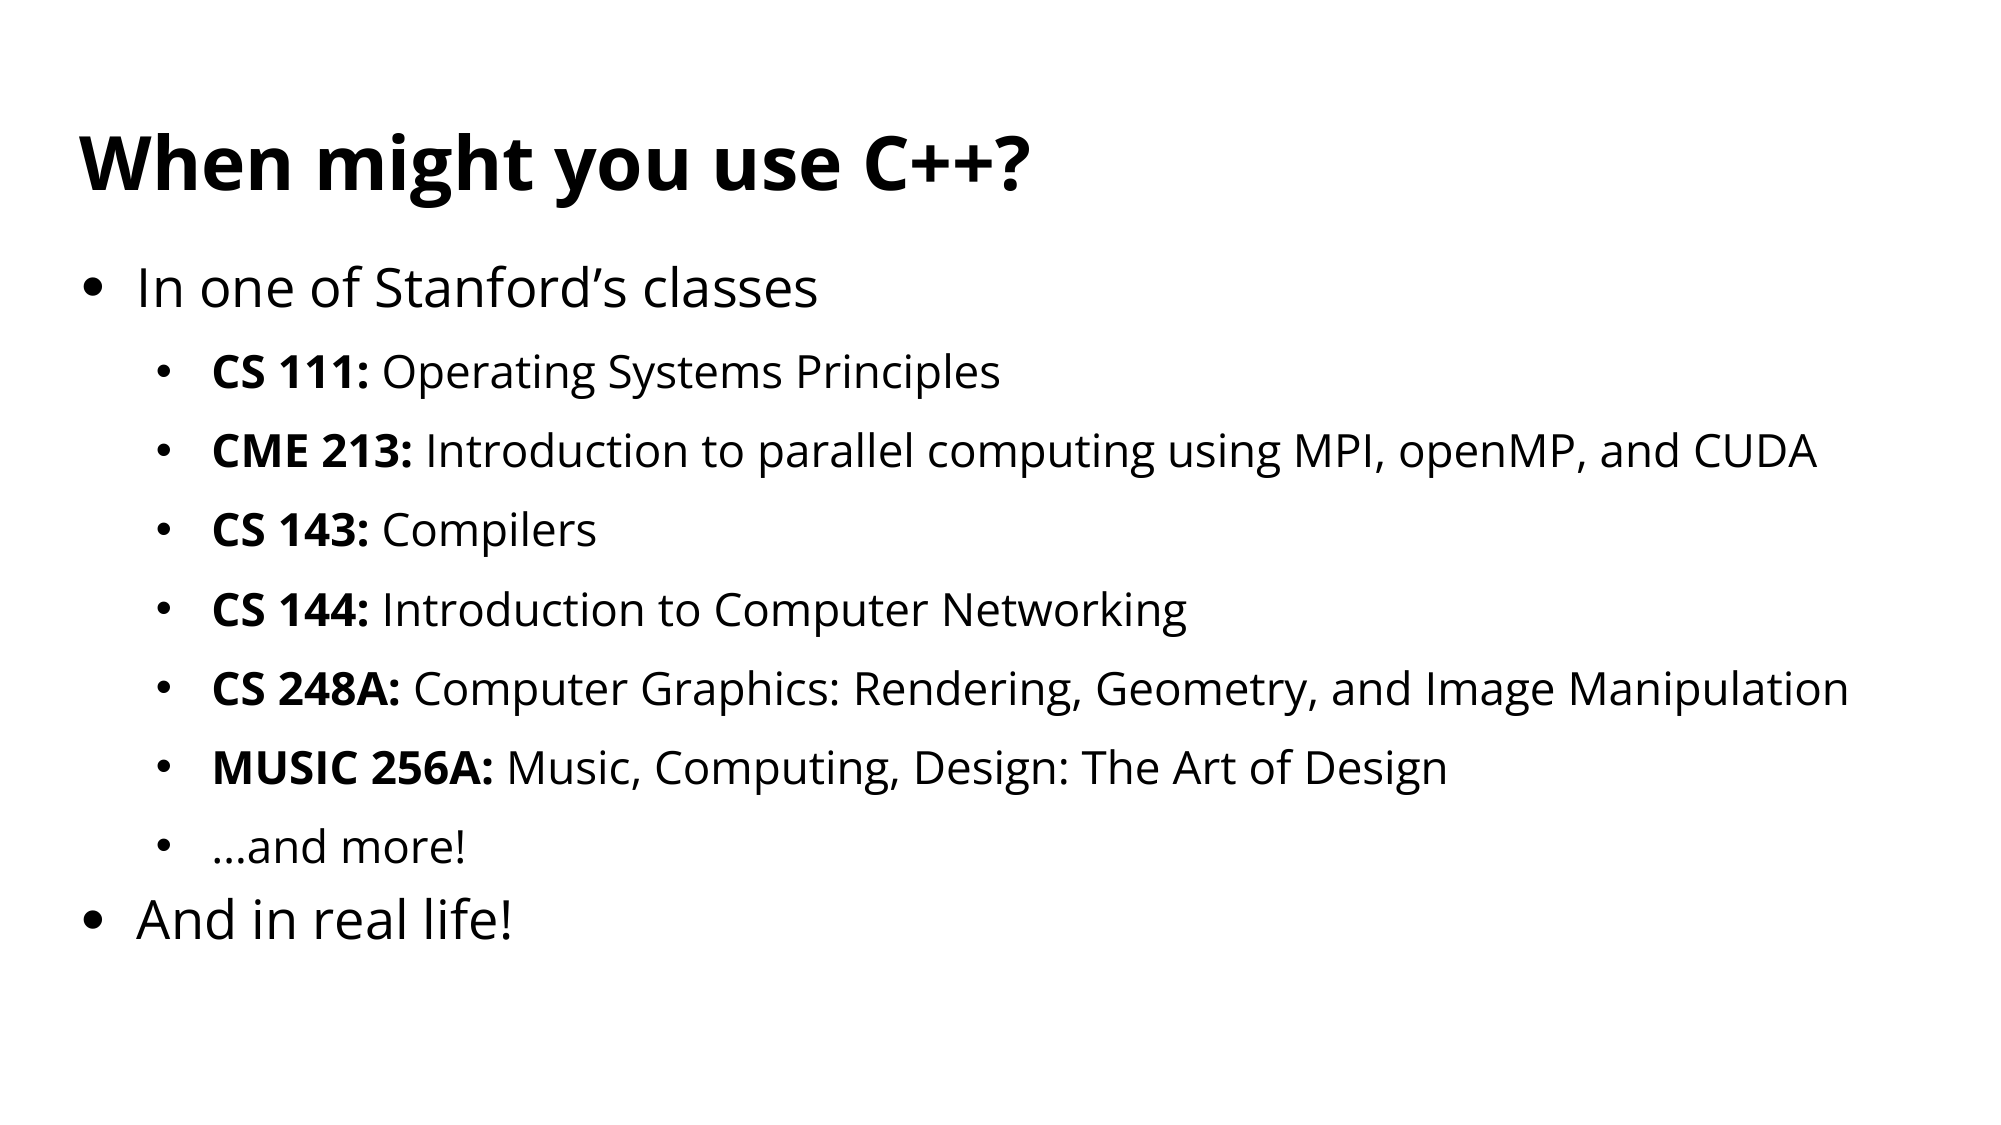

# When might you use C++?
In one of Stanford’s classes
CS 111: Operating Systems Principles
CME 213: Introduction to parallel computing using MPI, openMP, and CUDA
CS 143: Compilers
CS 144: Introduction to Computer Networking
CS 248A: Computer Graphics: Rendering, Geometry, and Image Manipulation
MUSIC 256A: Music, Computing, Design: The Art of Design
…and more!
And in real life!